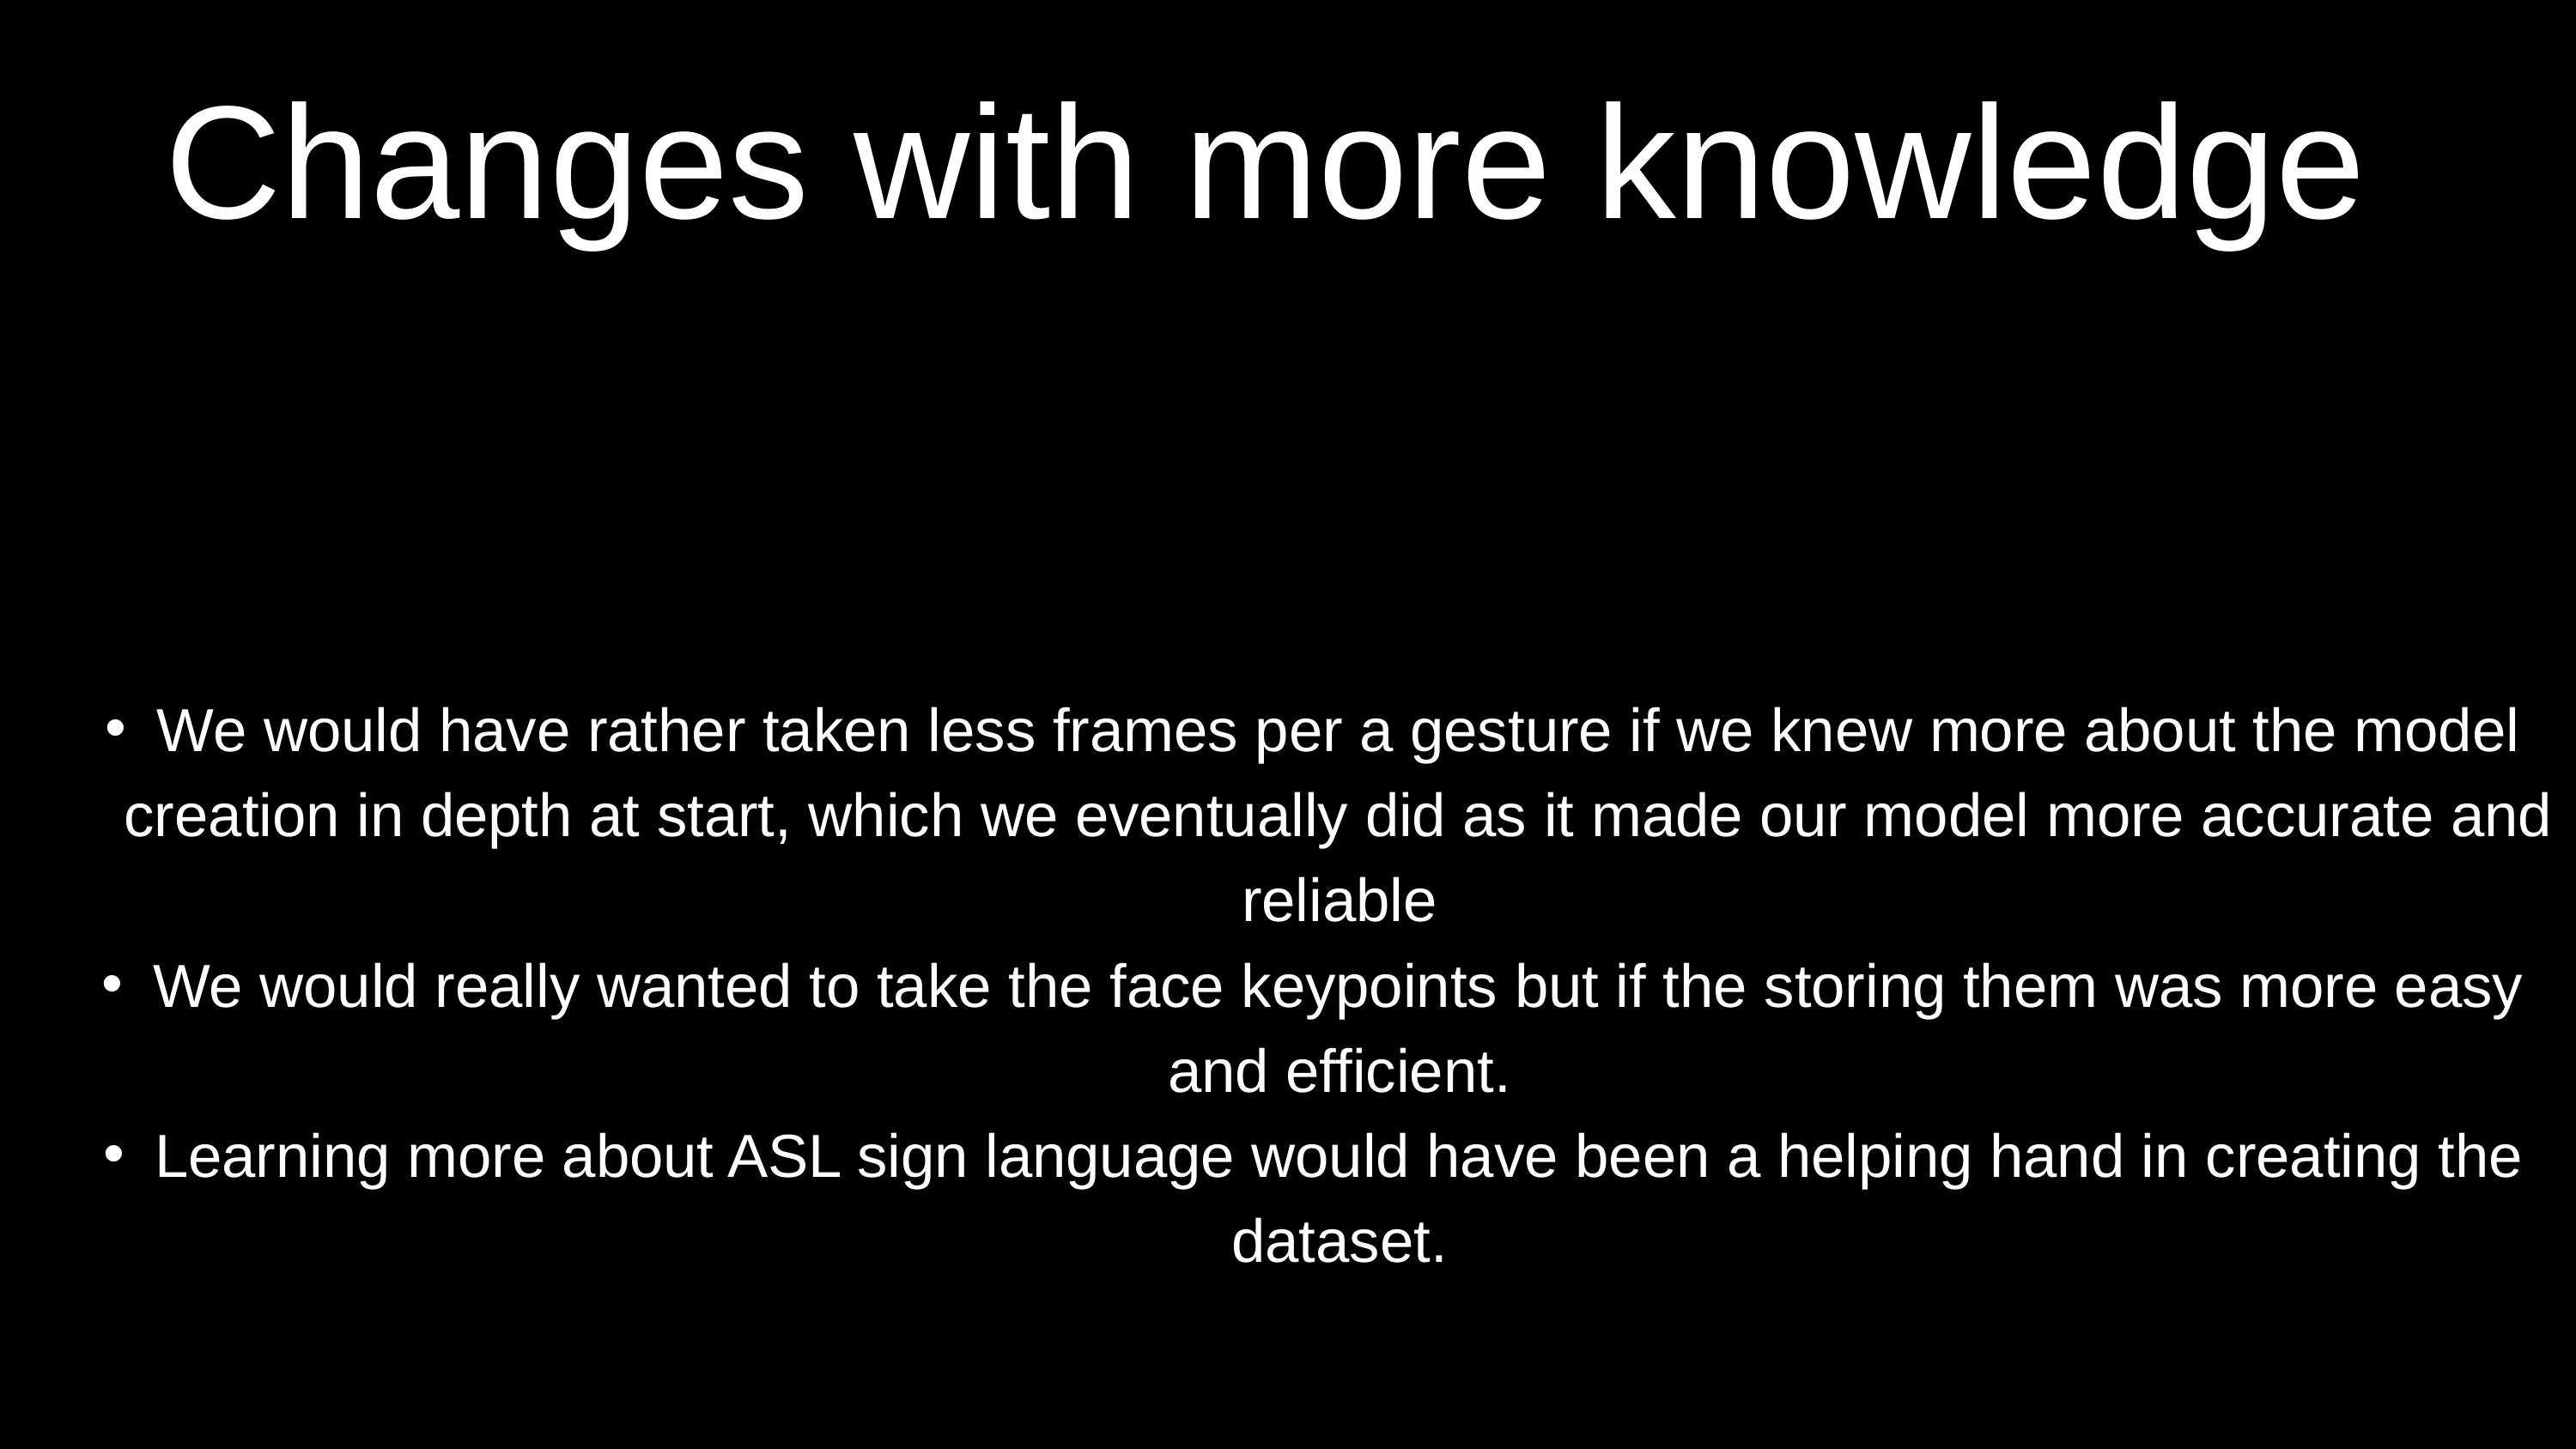

Changes with more knowledge
We would have rather taken less frames per a gesture if we knew more about the model creation in depth at start, which we eventually did as it made our model more accurate and reliable
We would really wanted to take the face keypoints but if the storing them was more easy and efficient.
Learning more about ASL sign language would have been a helping hand in creating the dataset.